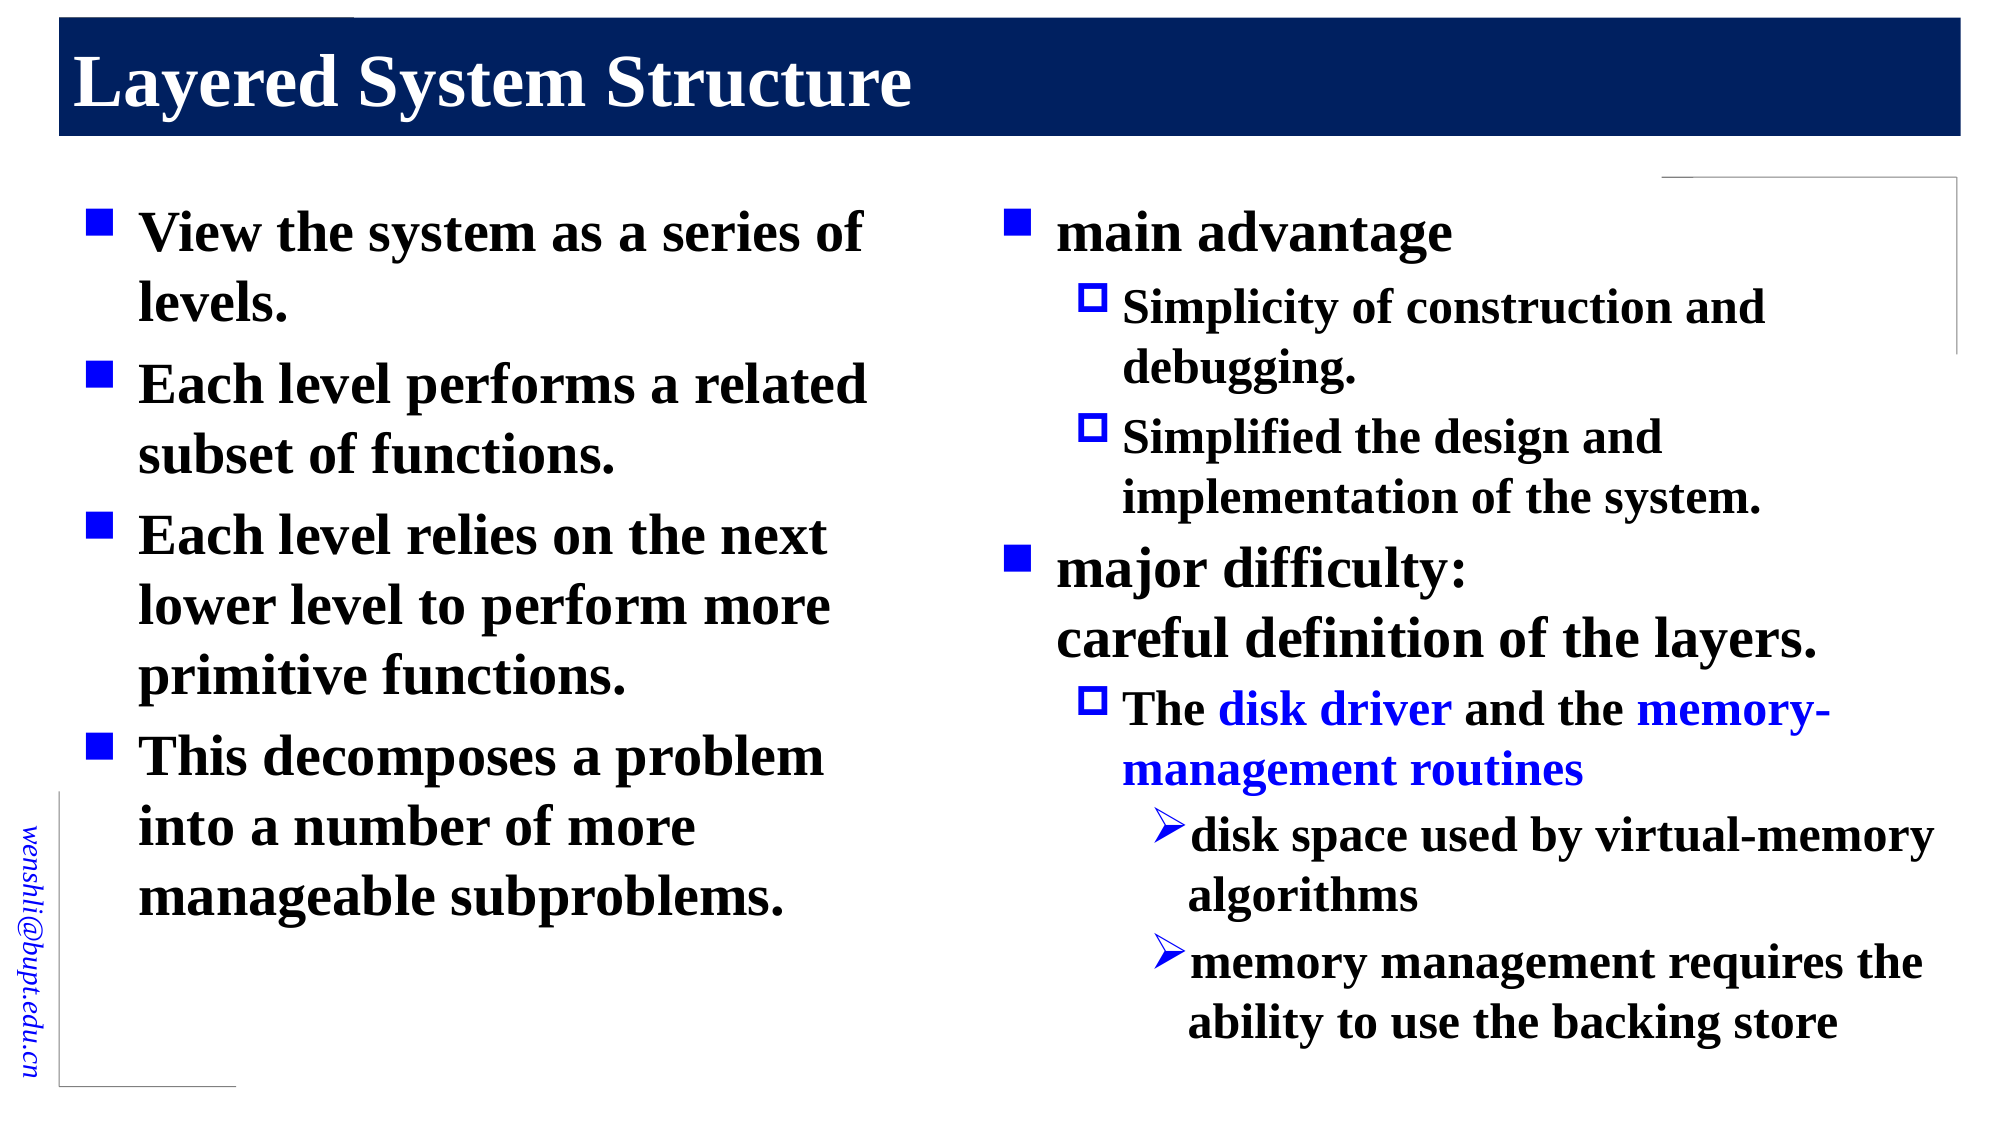

# Layered System Structure
View the system as a series of levels.
Each level performs a related subset of functions.
Each level relies on the next lower level to perform more primitive functions.
This decomposes a problem into a number of more manageable subproblems.

main advantage
Simplicity of construction and debugging.
Simplified the design and implementation of the system.
major difficulty:
careful definition of the layers.
The disk driver and the memory-management routines
disk space used by virtual-memory algorithms
memory management requires the ability to use the backing store

43